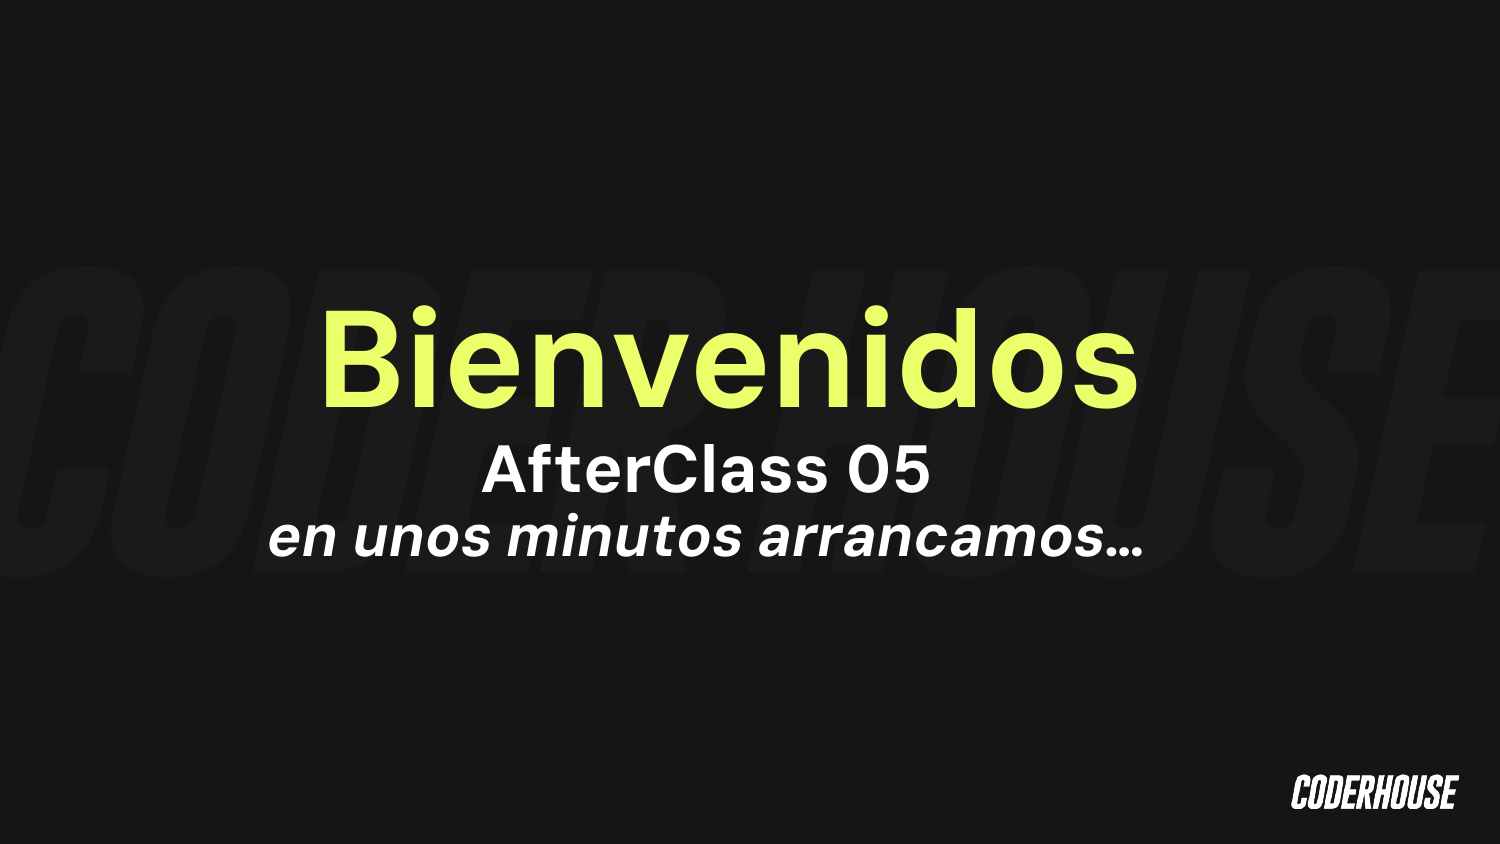

Bienvenidos
AfterClass 05
en unos minutos arrancamos…